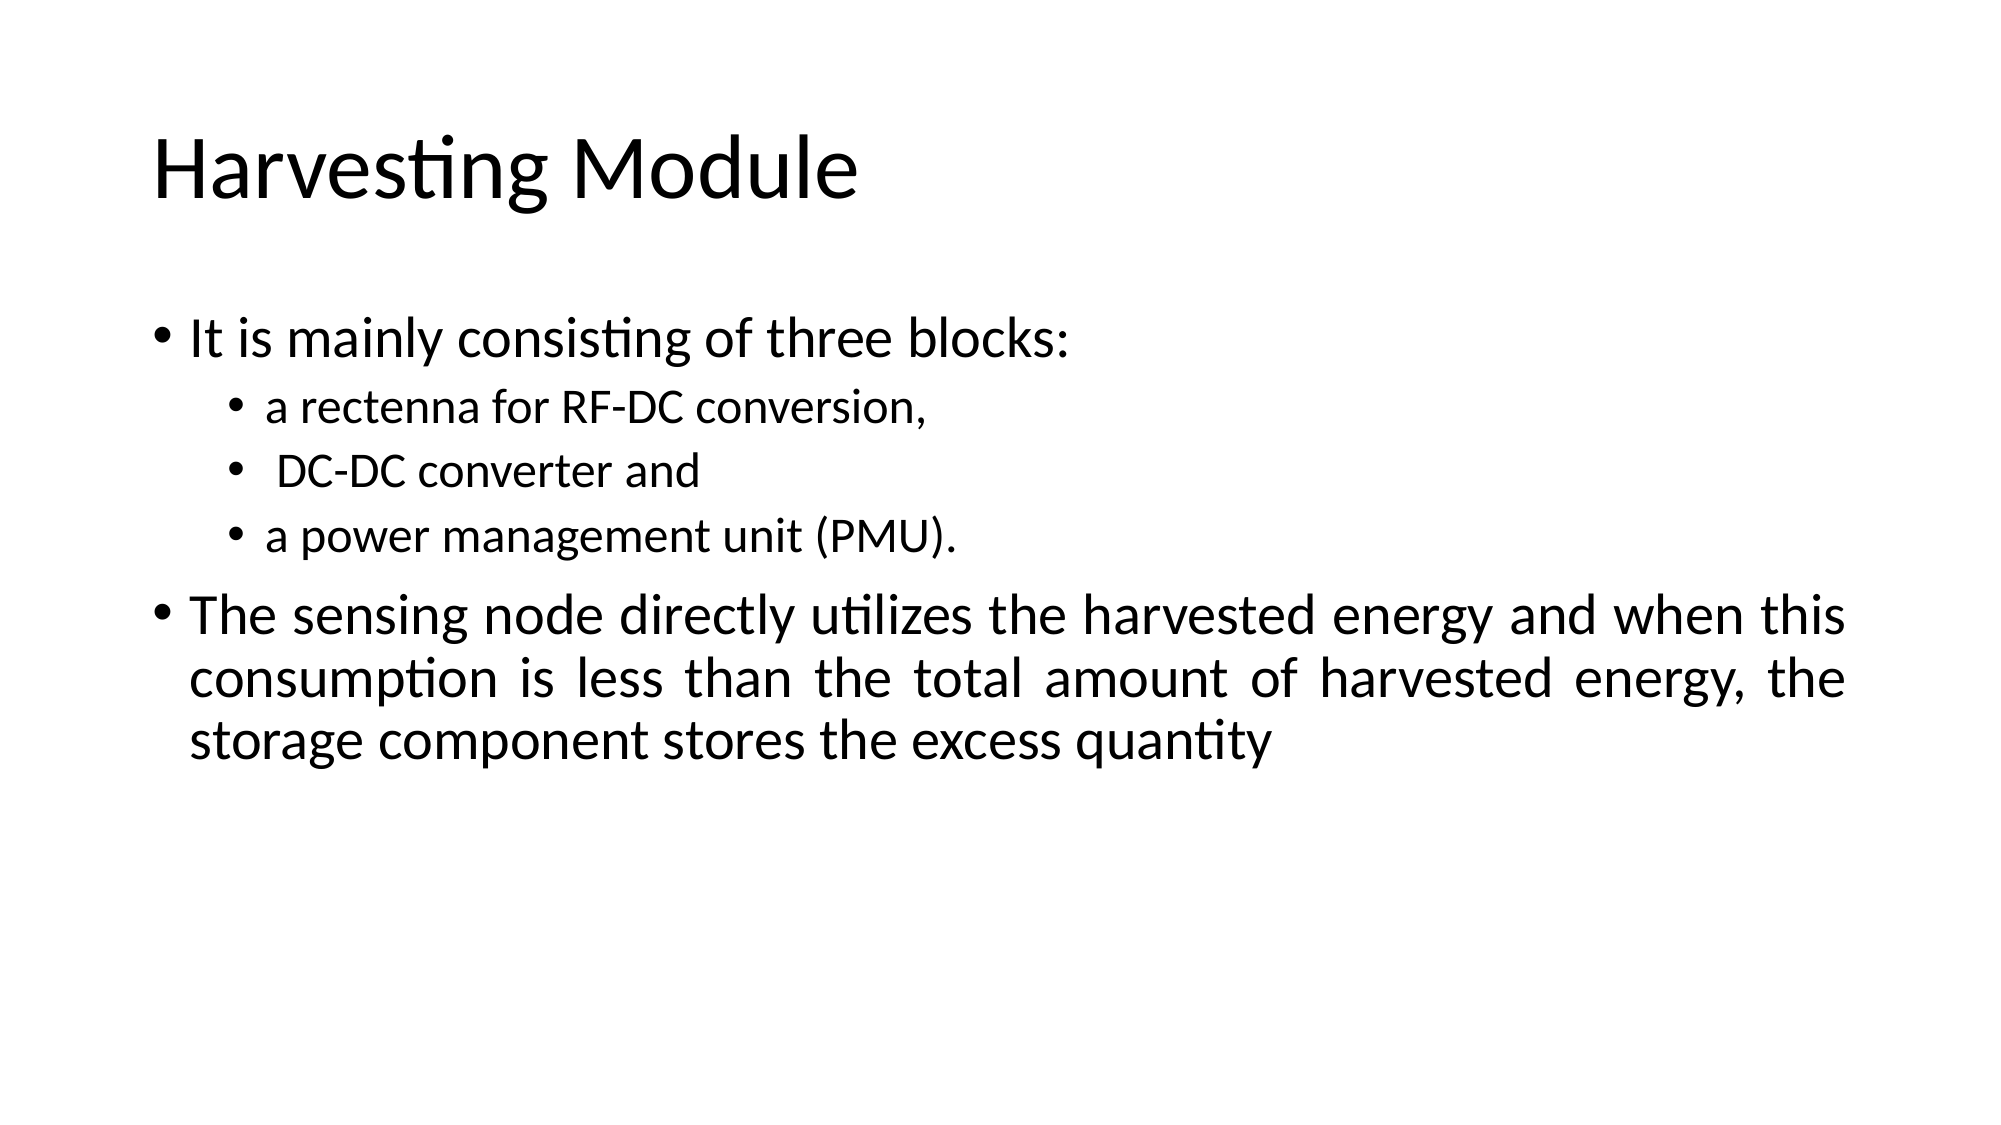

# Harvesting Module
It is mainly consisting of three blocks:
a rectenna for RF-DC conversion,
 DC-DC converter and
a power management unit (PMU).
The sensing node directly utilizes the harvested energy and when this consumption is less than the total amount of harvested energy, the storage component stores the excess quantity